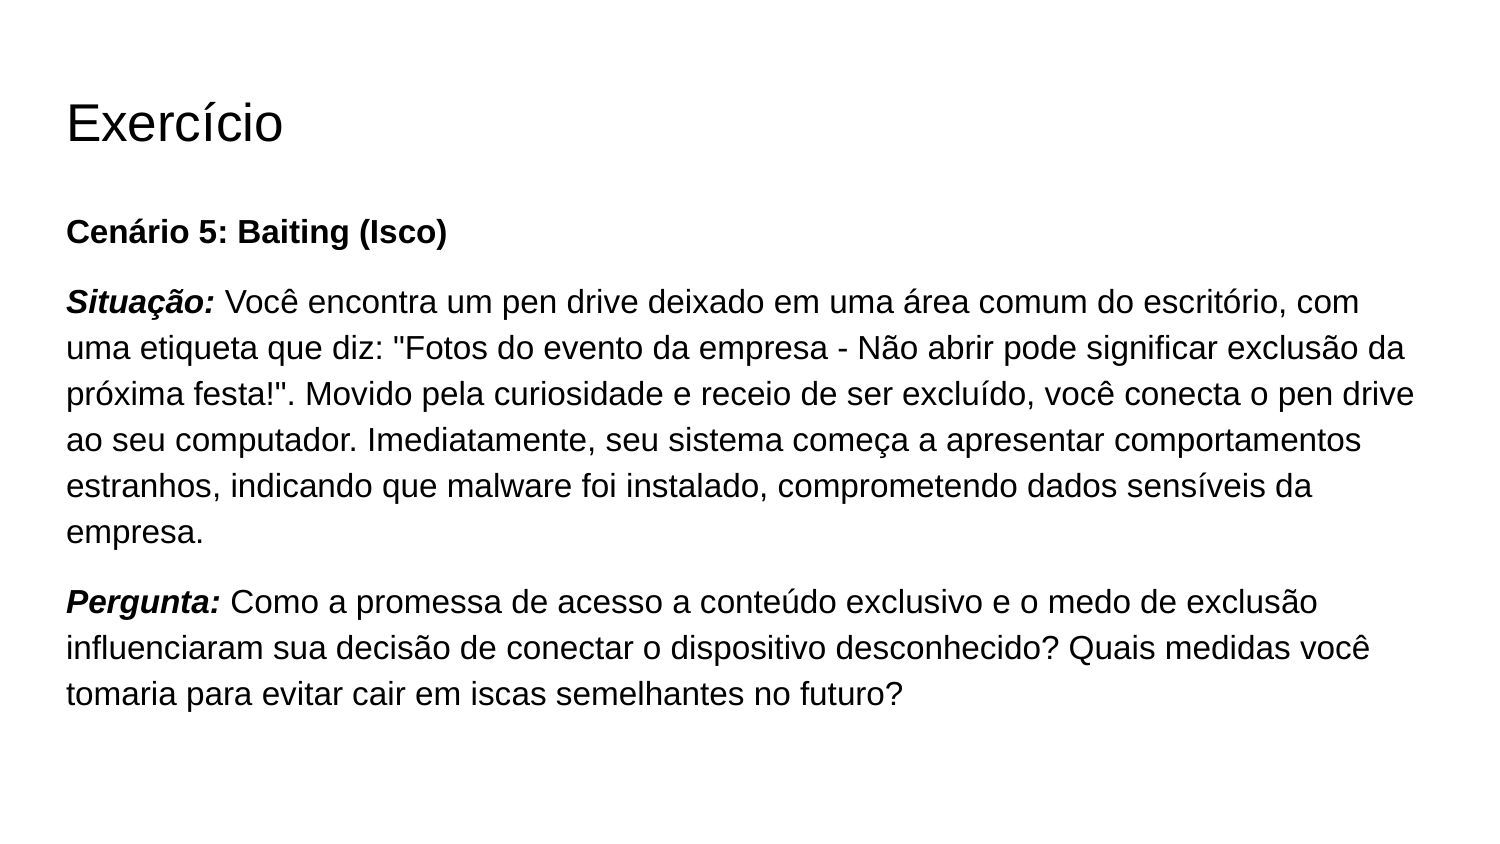

# Exercício
Cenário 5: Baiting (Isco)
Situação: Você encontra um pen drive deixado em uma área comum do escritório, com uma etiqueta que diz: "Fotos do evento da empresa - Não abrir pode significar exclusão da próxima festa!". Movido pela curiosidade e receio de ser excluído, você conecta o pen drive ao seu computador. Imediatamente, seu sistema começa a apresentar comportamentos estranhos, indicando que malware foi instalado, comprometendo dados sensíveis da empresa.​
Pergunta: Como a promessa de acesso a conteúdo exclusivo e o medo de exclusão influenciaram sua decisão de conectar o dispositivo desconhecido? Quais medidas você tomaria para evitar cair em iscas semelhantes no futuro?